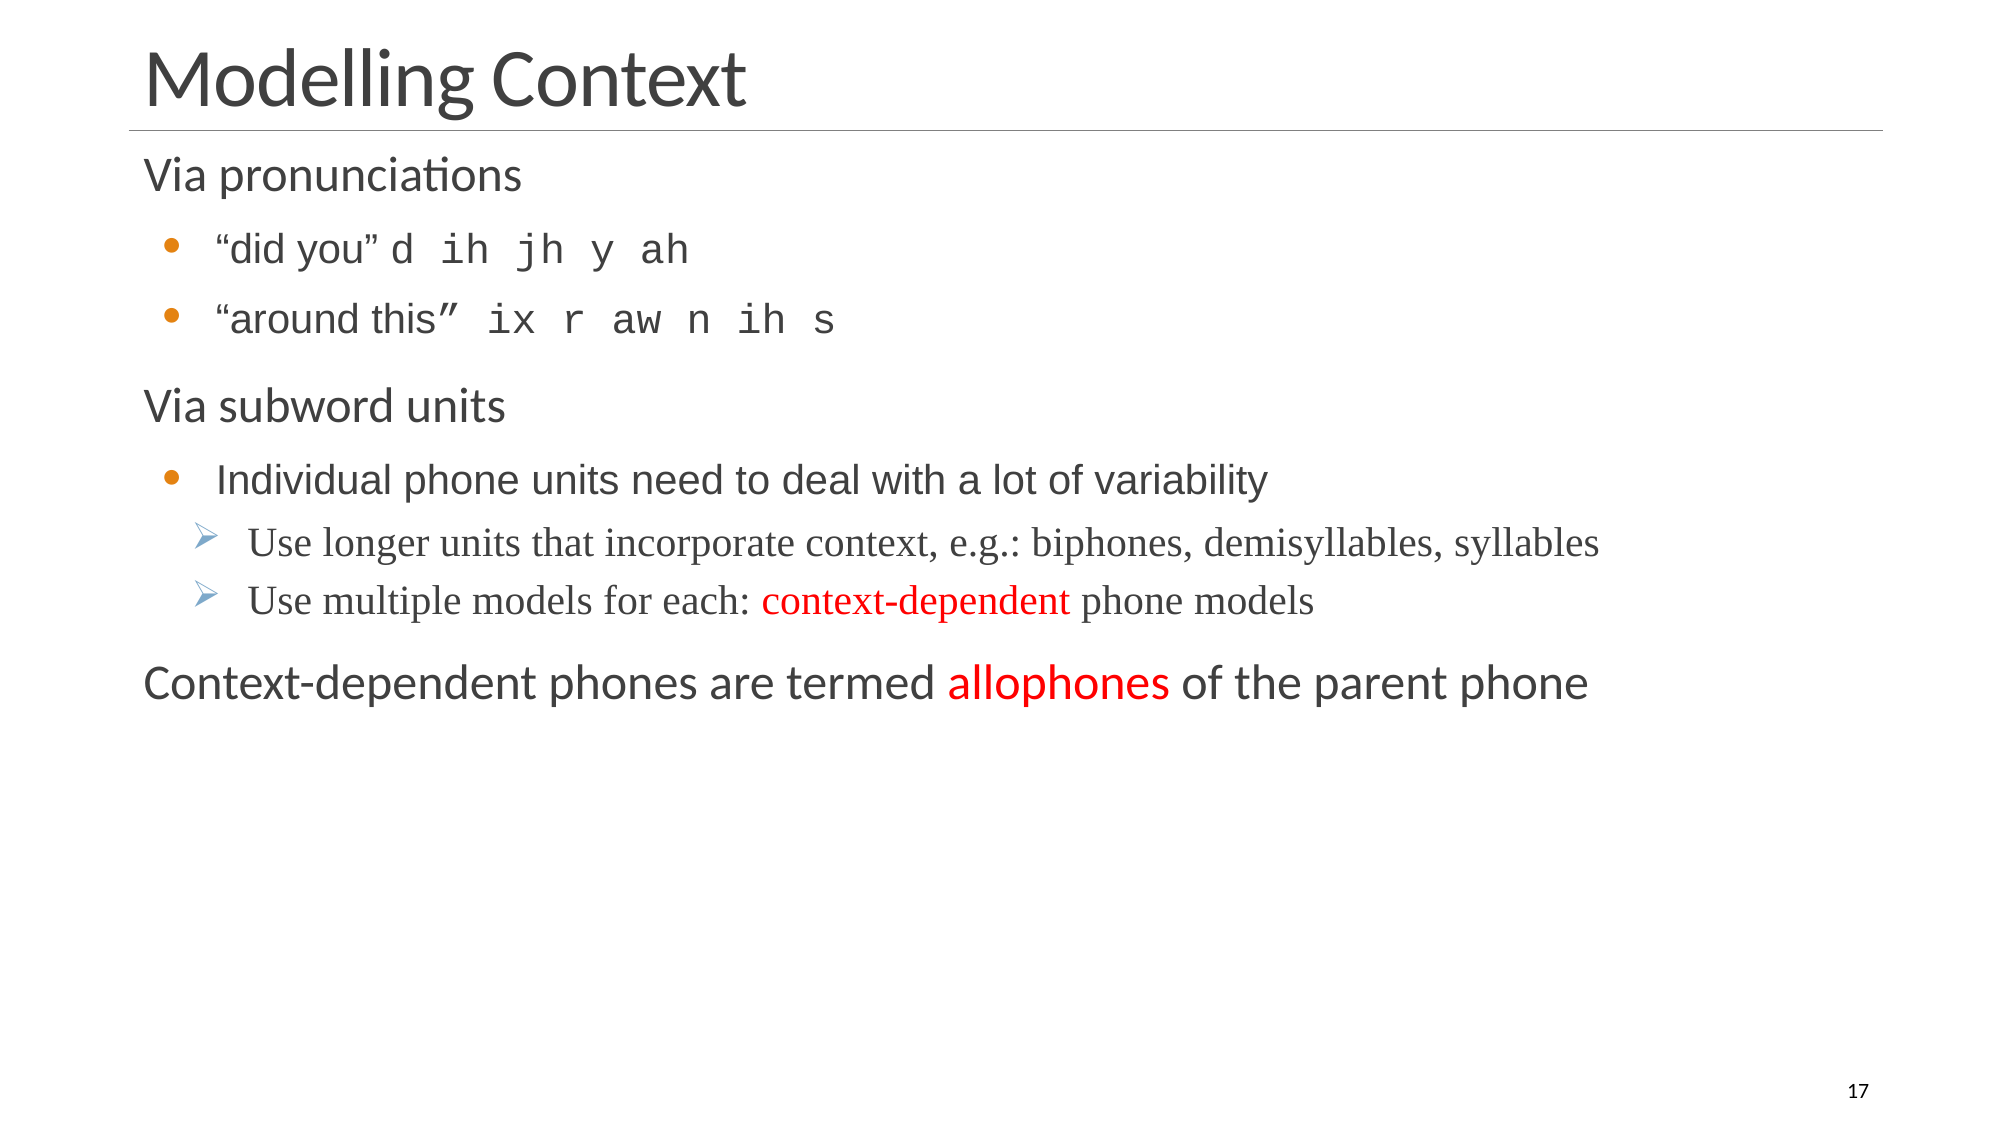

# Modelling Context
Via pronunciations
“did you” d ih jh y ah
“around this” ix r aw n ih s
Via subword units
Individual phone units need to deal with a lot of variability
Use longer units that incorporate context, e.g.: biphones, demisyllables, syllables
Use multiple models for each: context-dependent phone models
Context-dependent phones are termed allophones of the parent phone
17